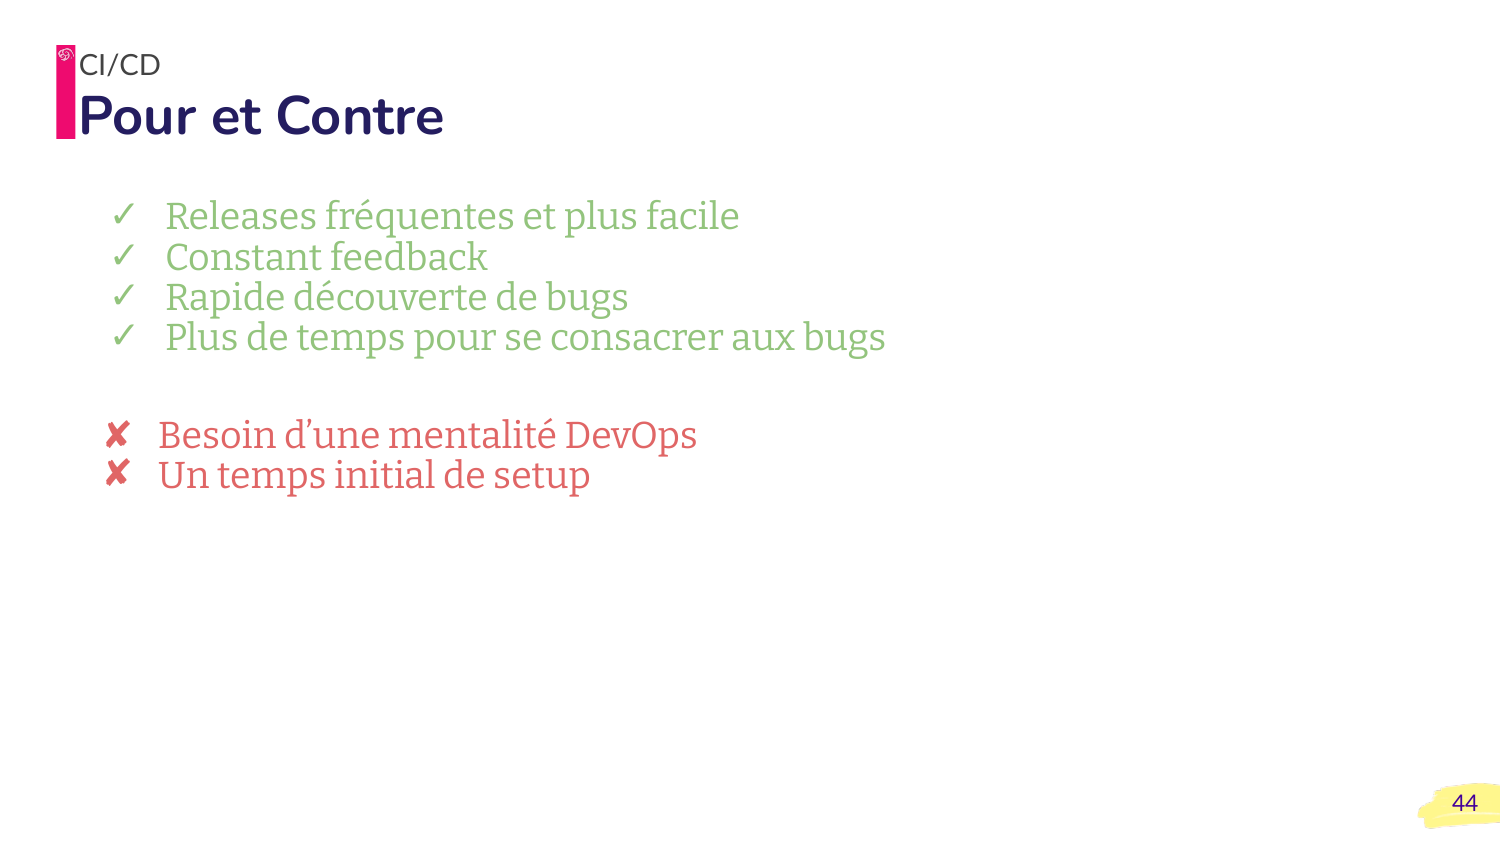

CI/CD
# Pour et Contre

Releases fréquentes et plus facile
Constant feedback
Rapide découverte de bugs
Plus de temps pour se consacrer aux bugs

Besoin d’une mentalité DevOps
Un temps initial de setup
44